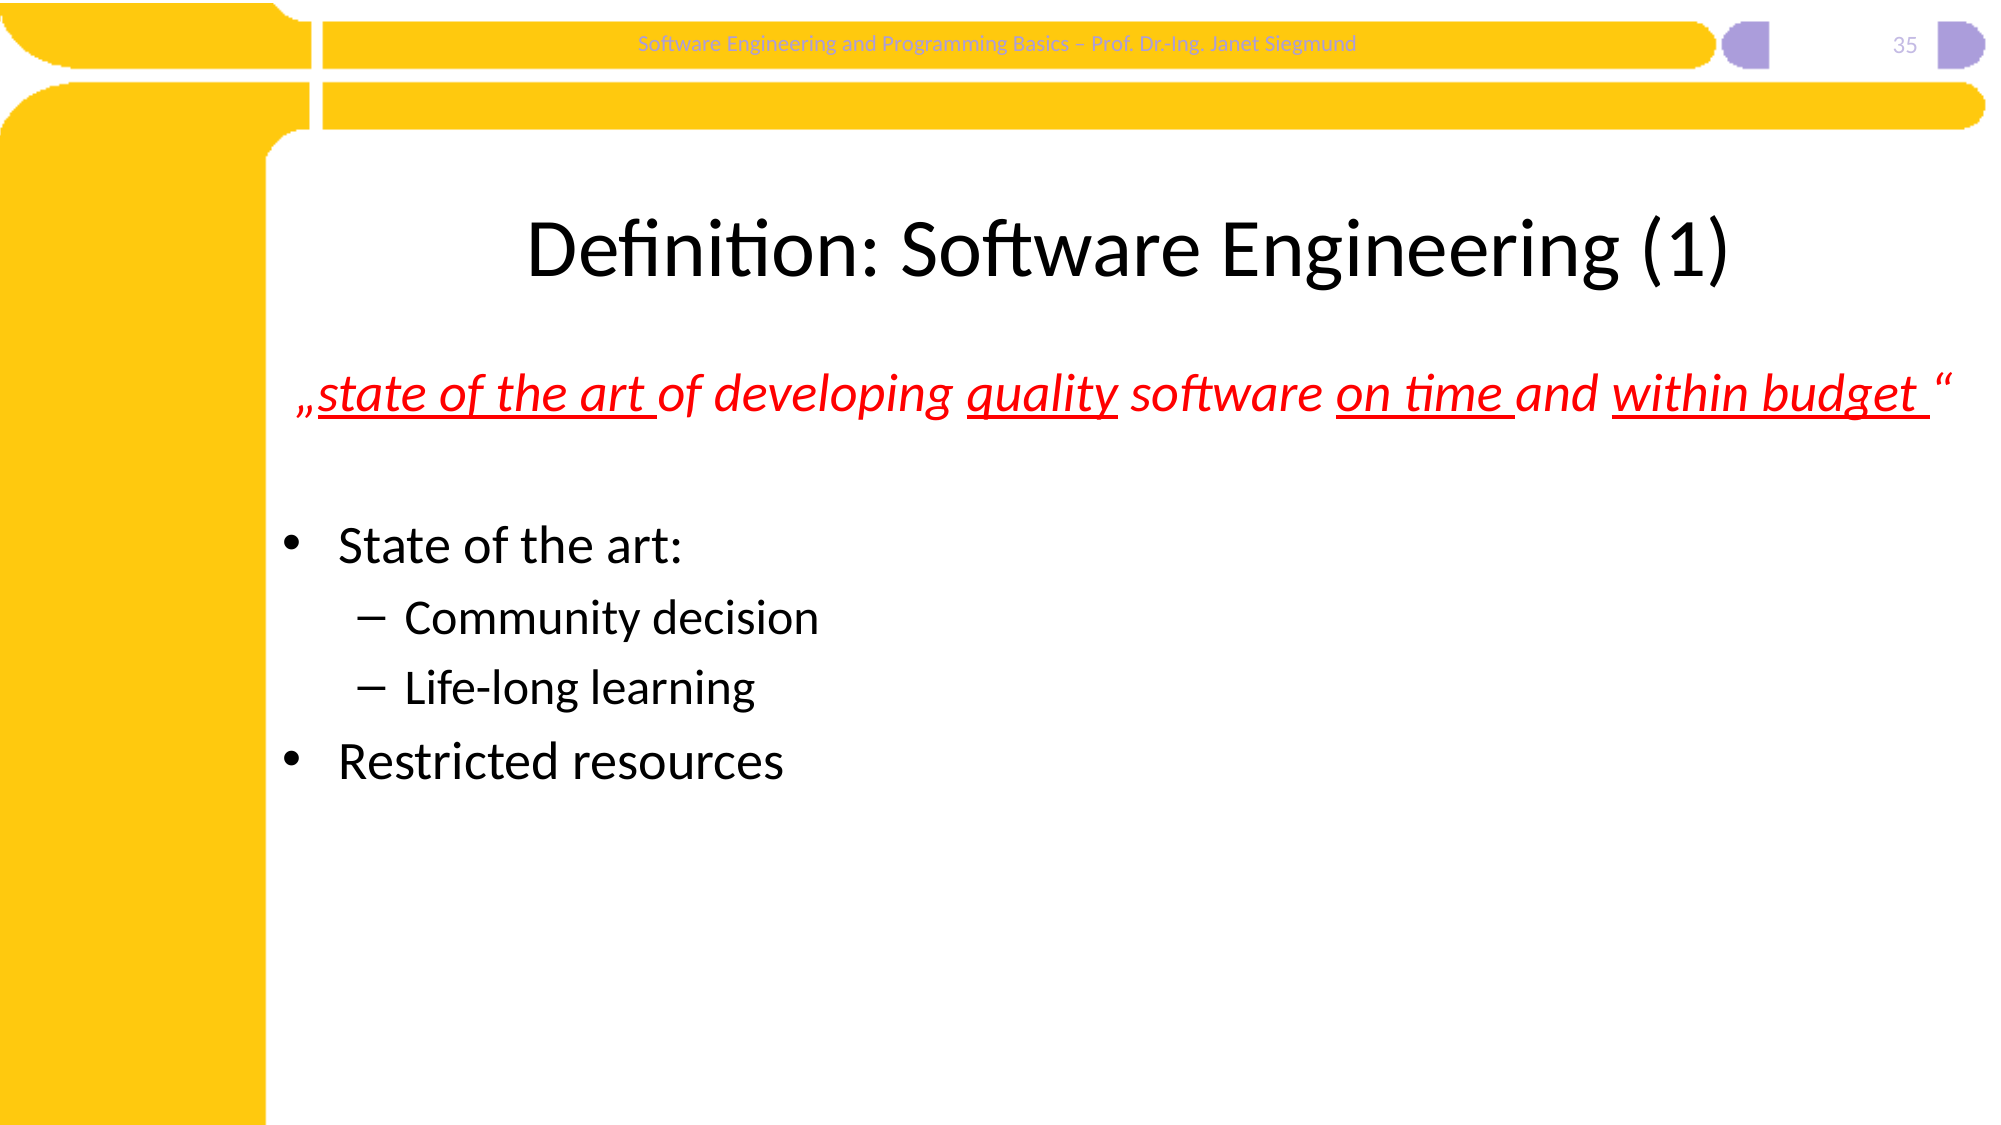

35
# Definition: Software Engineering (1)
„state of the art of developing quality software on time and within budget “

State of the art:
Community decision
Life-long learning
Restricted resources